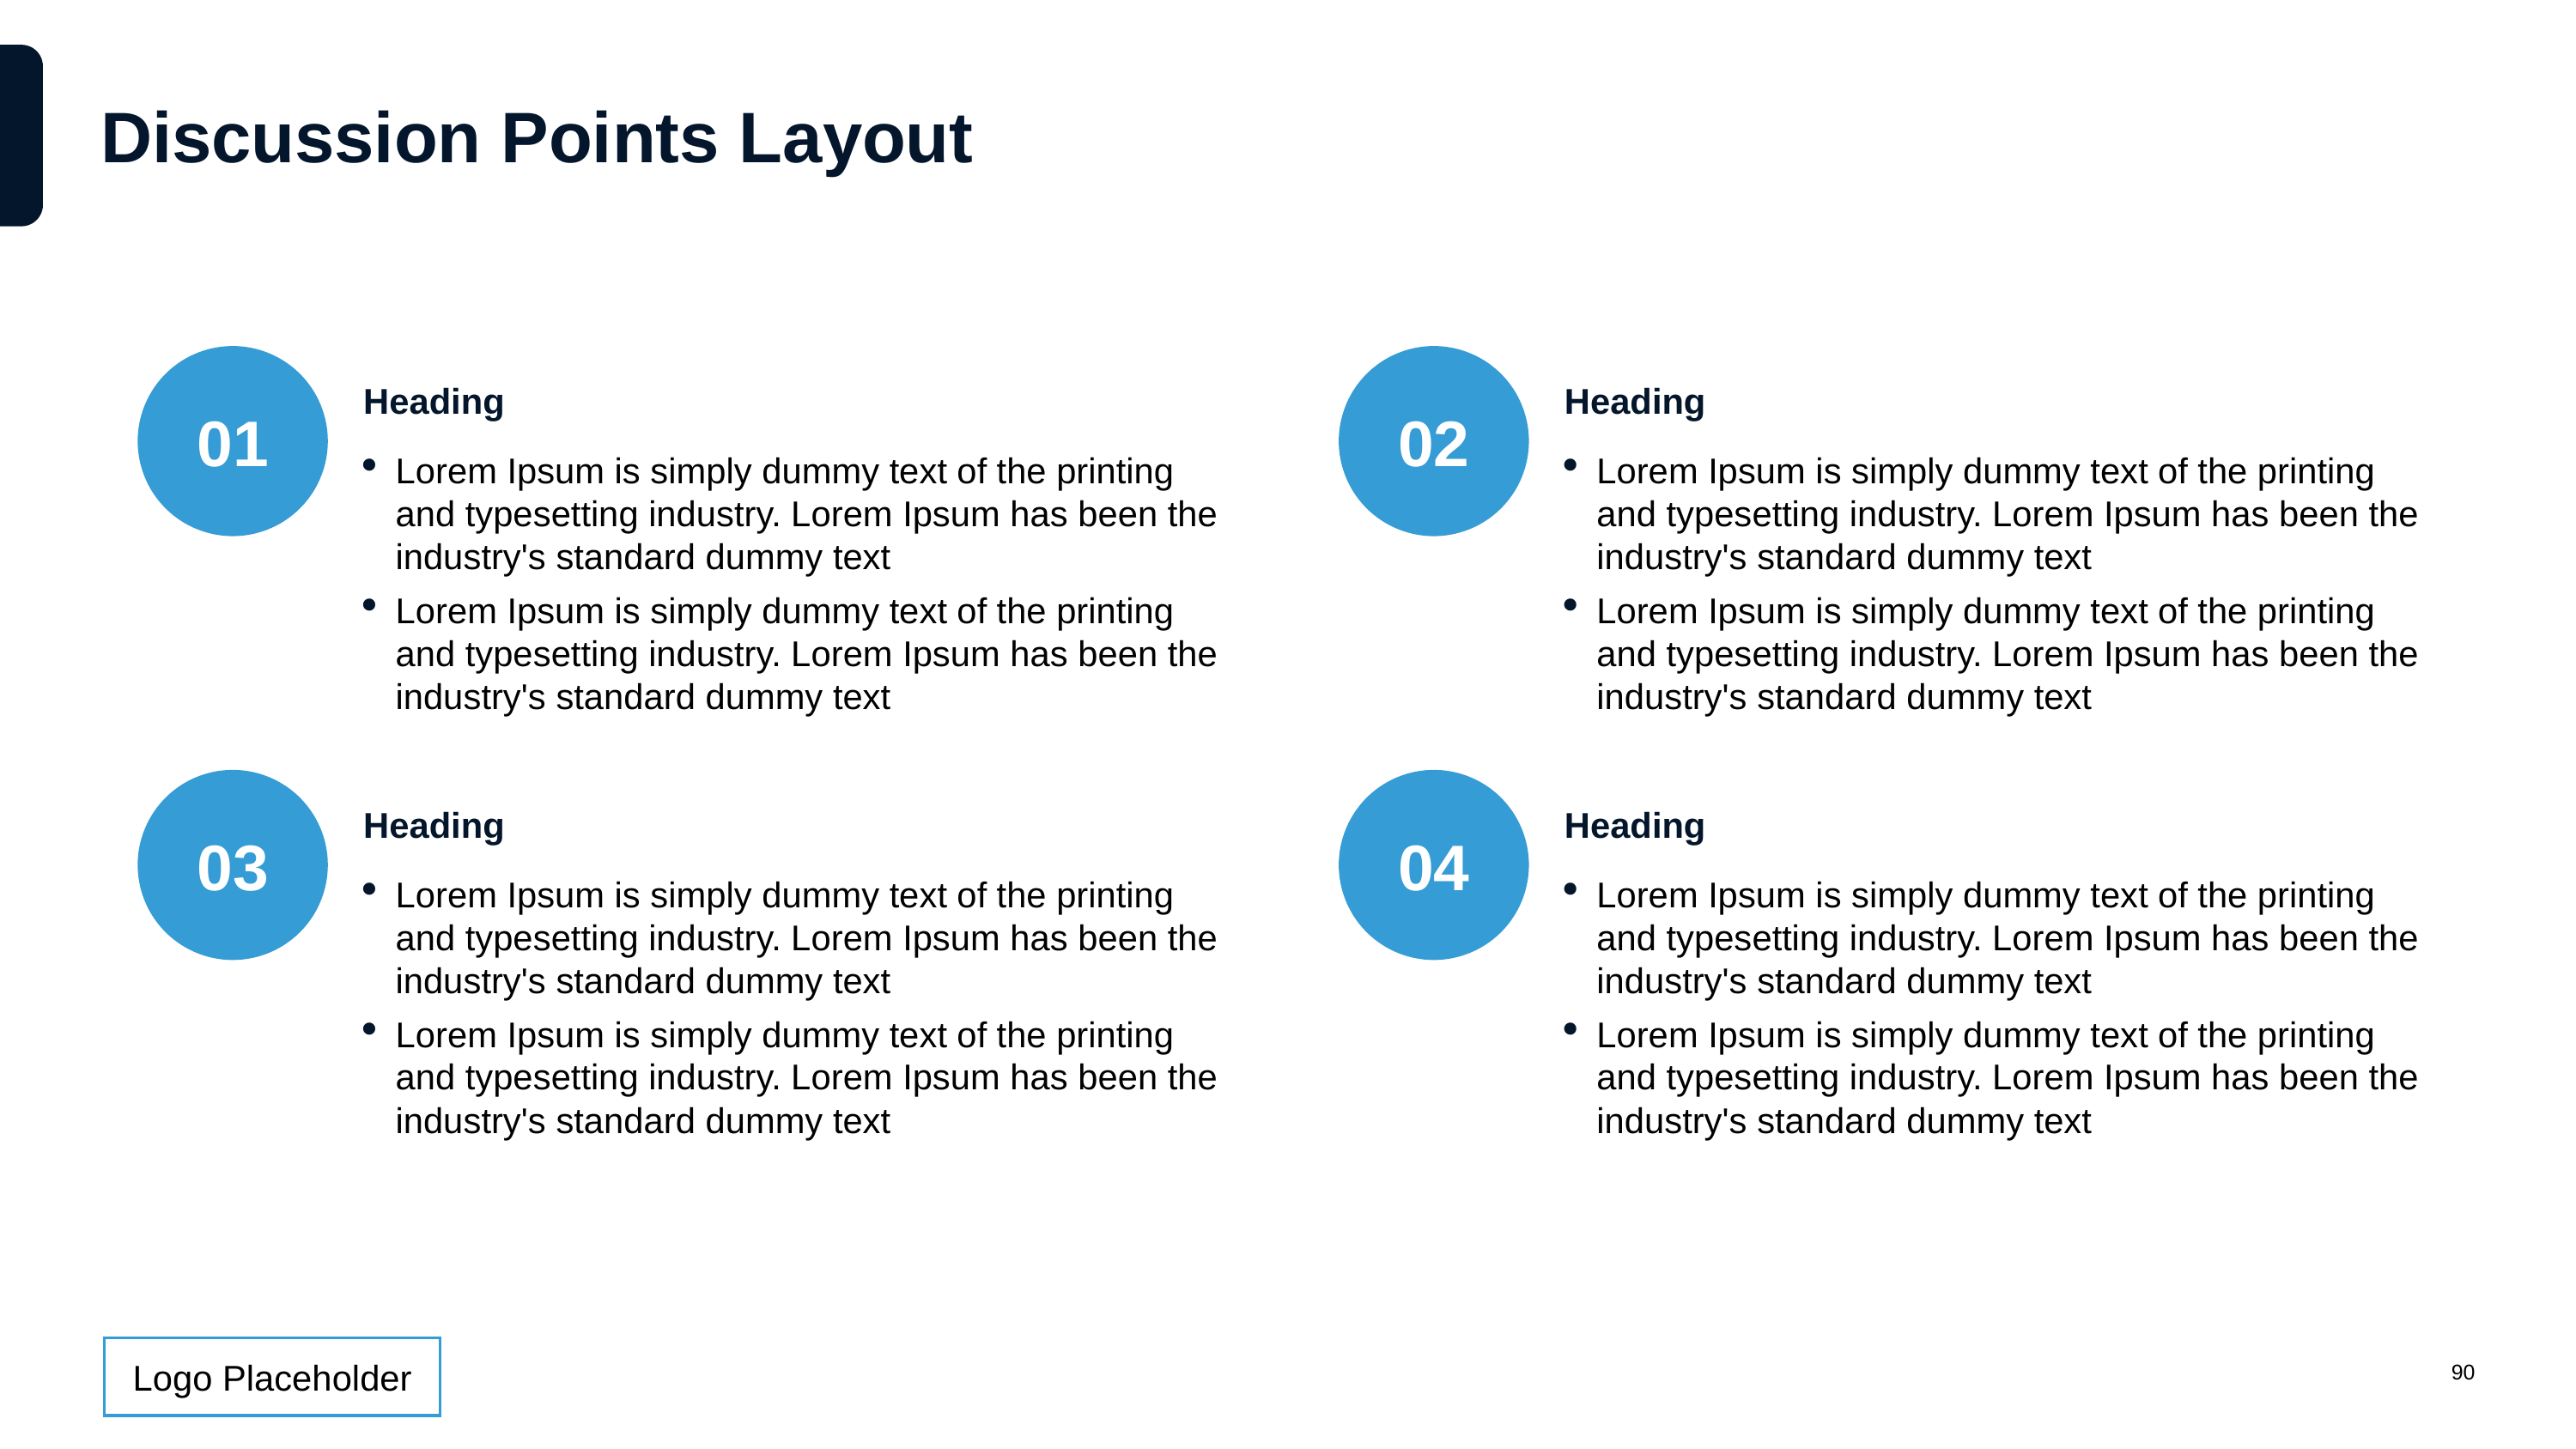

# Discussion Points Layout
01
Heading
Lorem Ipsum is simply dummy text of the printing and typesetting industry. Lorem Ipsum has been the industry's standard dummy text
Lorem Ipsum is simply dummy text of the printing and typesetting industry. Lorem Ipsum has been the industry's standard dummy text
02
Heading
Lorem Ipsum is simply dummy text of the printing and typesetting industry. Lorem Ipsum has been the industry's standard dummy text
Lorem Ipsum is simply dummy text of the printing and typesetting industry. Lorem Ipsum has been the industry's standard dummy text
03
Heading
Lorem Ipsum is simply dummy text of the printing and typesetting industry. Lorem Ipsum has been the industry's standard dummy text
Lorem Ipsum is simply dummy text of the printing and typesetting industry. Lorem Ipsum has been the industry's standard dummy text
04
Heading
Lorem Ipsum is simply dummy text of the printing and typesetting industry. Lorem Ipsum has been the industry's standard dummy text
Lorem Ipsum is simply dummy text of the printing and typesetting industry. Lorem Ipsum has been the industry's standard dummy text
90